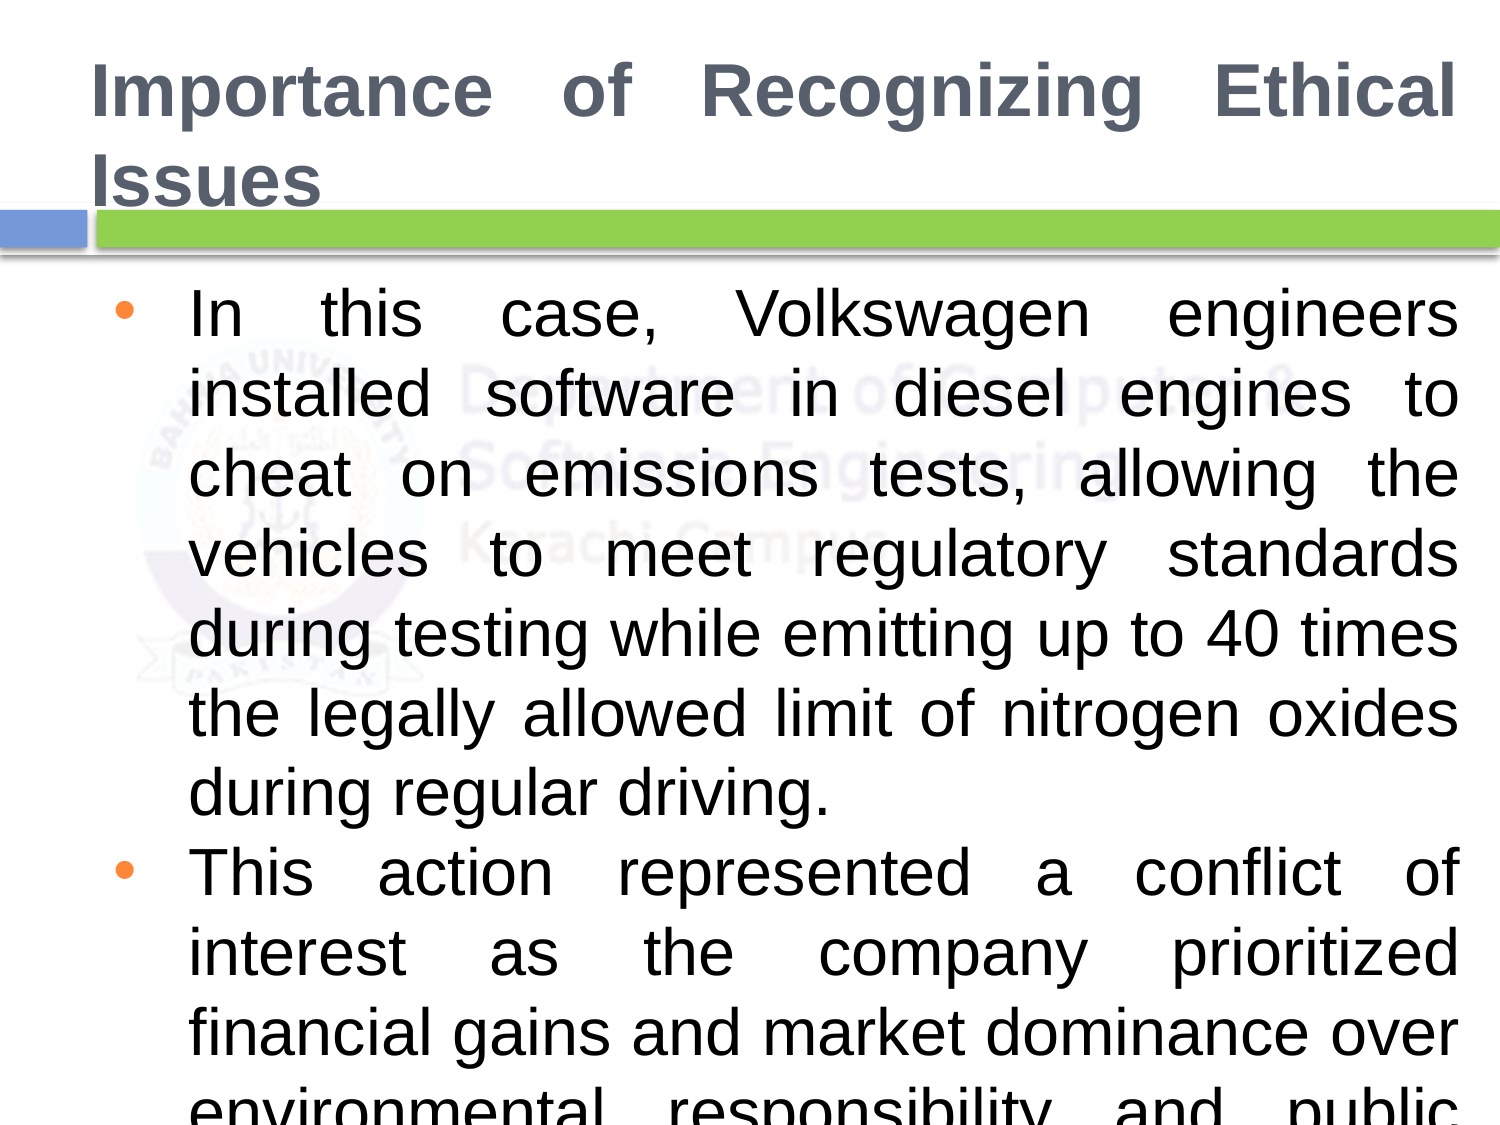

# Importance of Recognizing Ethical Issues
In this case, Volkswagen engineers installed software in diesel engines to cheat on emissions tests, allowing the vehicles to meet regulatory standards during testing while emitting up to 40 times the legally allowed limit of nitrogen oxides during regular driving.
This action represented a conflict of interest as the company prioritized financial gains and market dominance over environmental responsibility and public health.